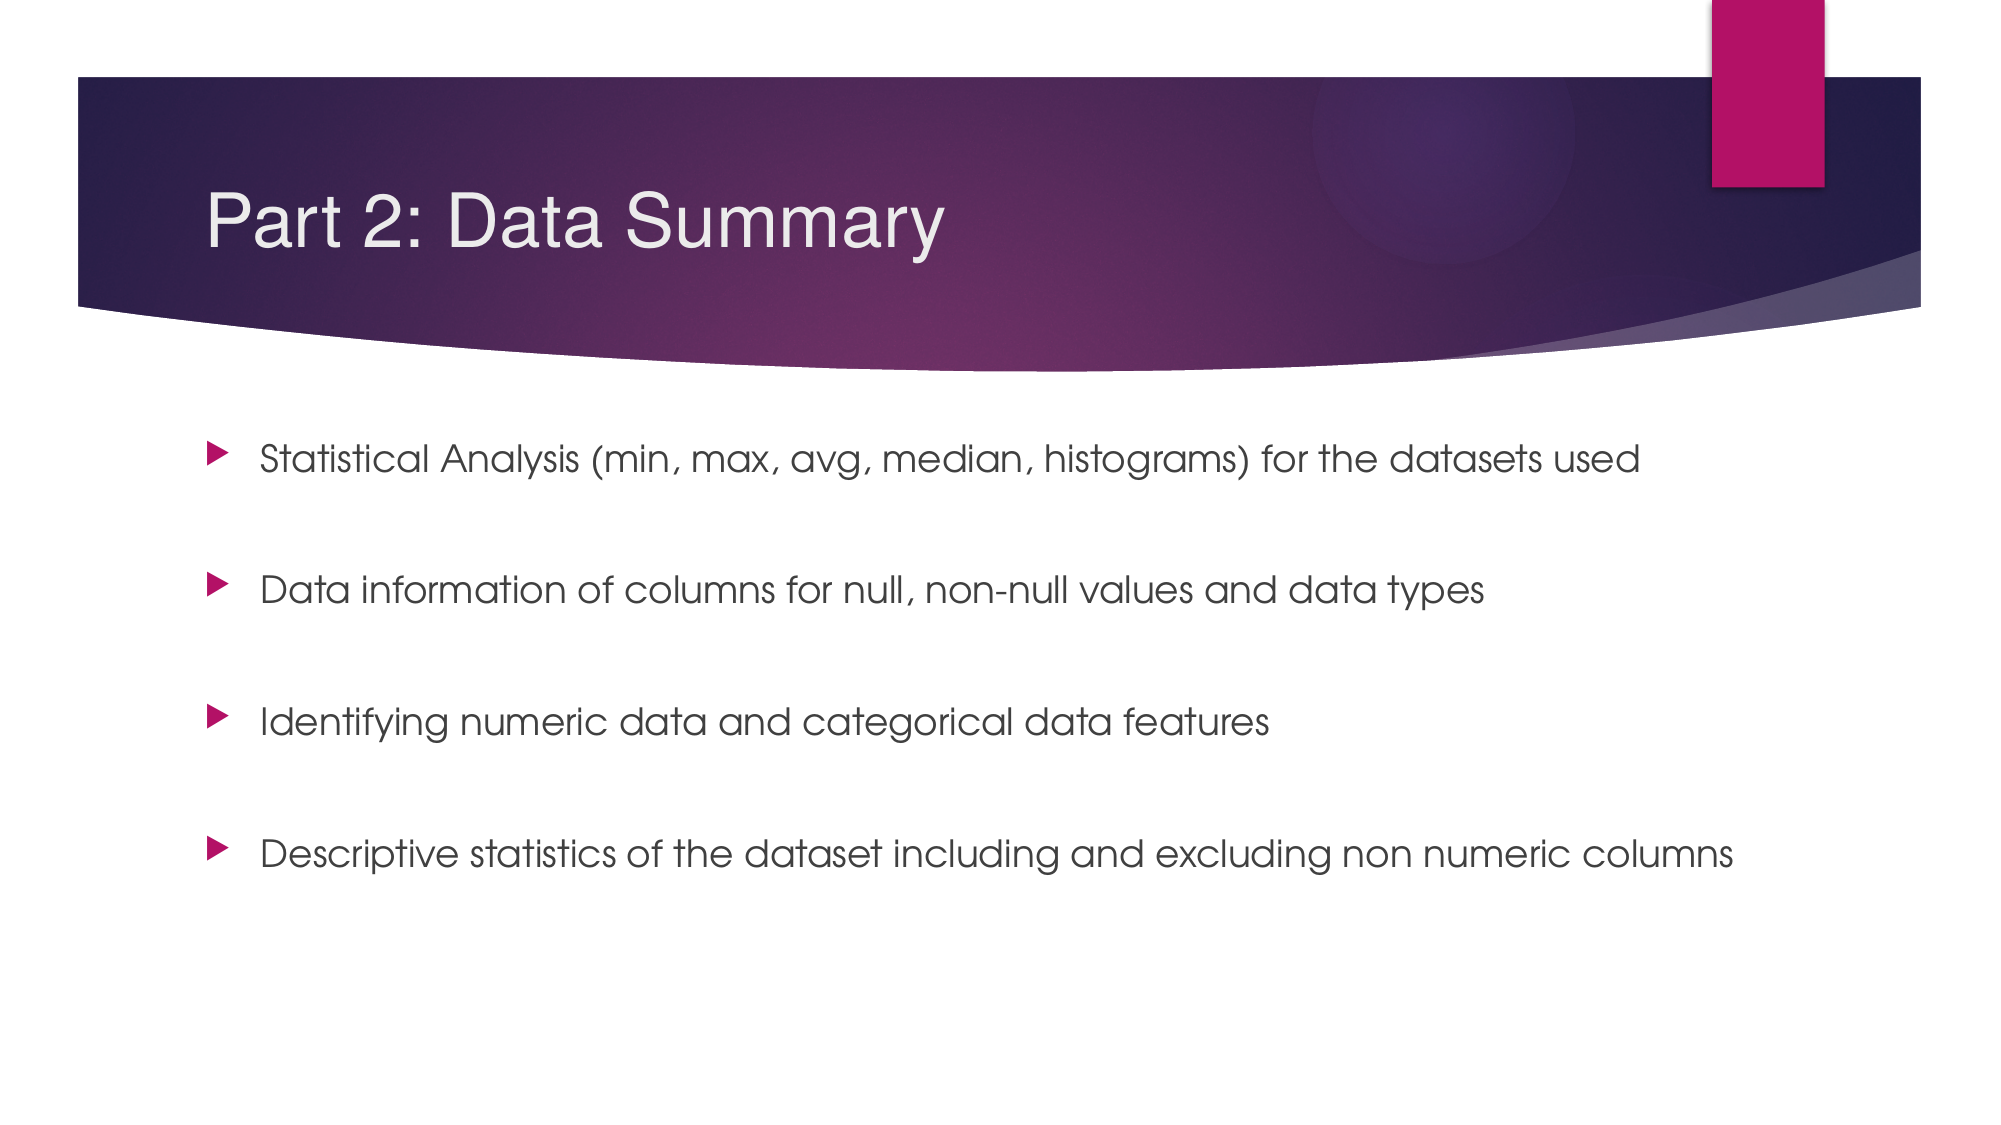

# Part 2: Data Summary
Statistical Analysis (min, max, avg, median, histograms) for the datasets used

Data information of columns for null, non-null values and data types

Identifying numeric data and categorical data features

Descriptive statistics of the dataset including and excluding non numeric columns